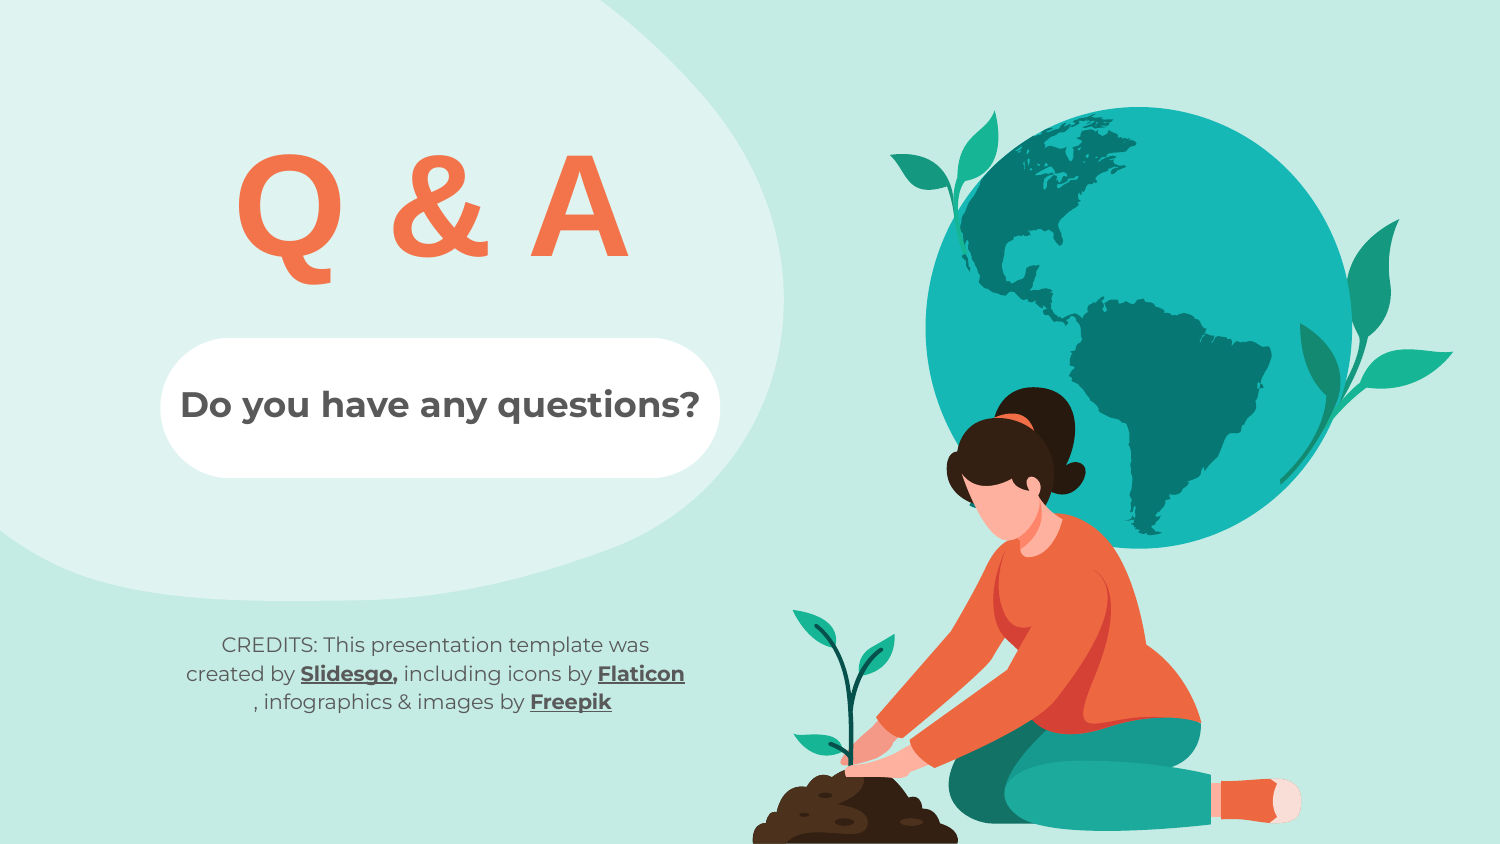

# Q & A

Do you have any questions?